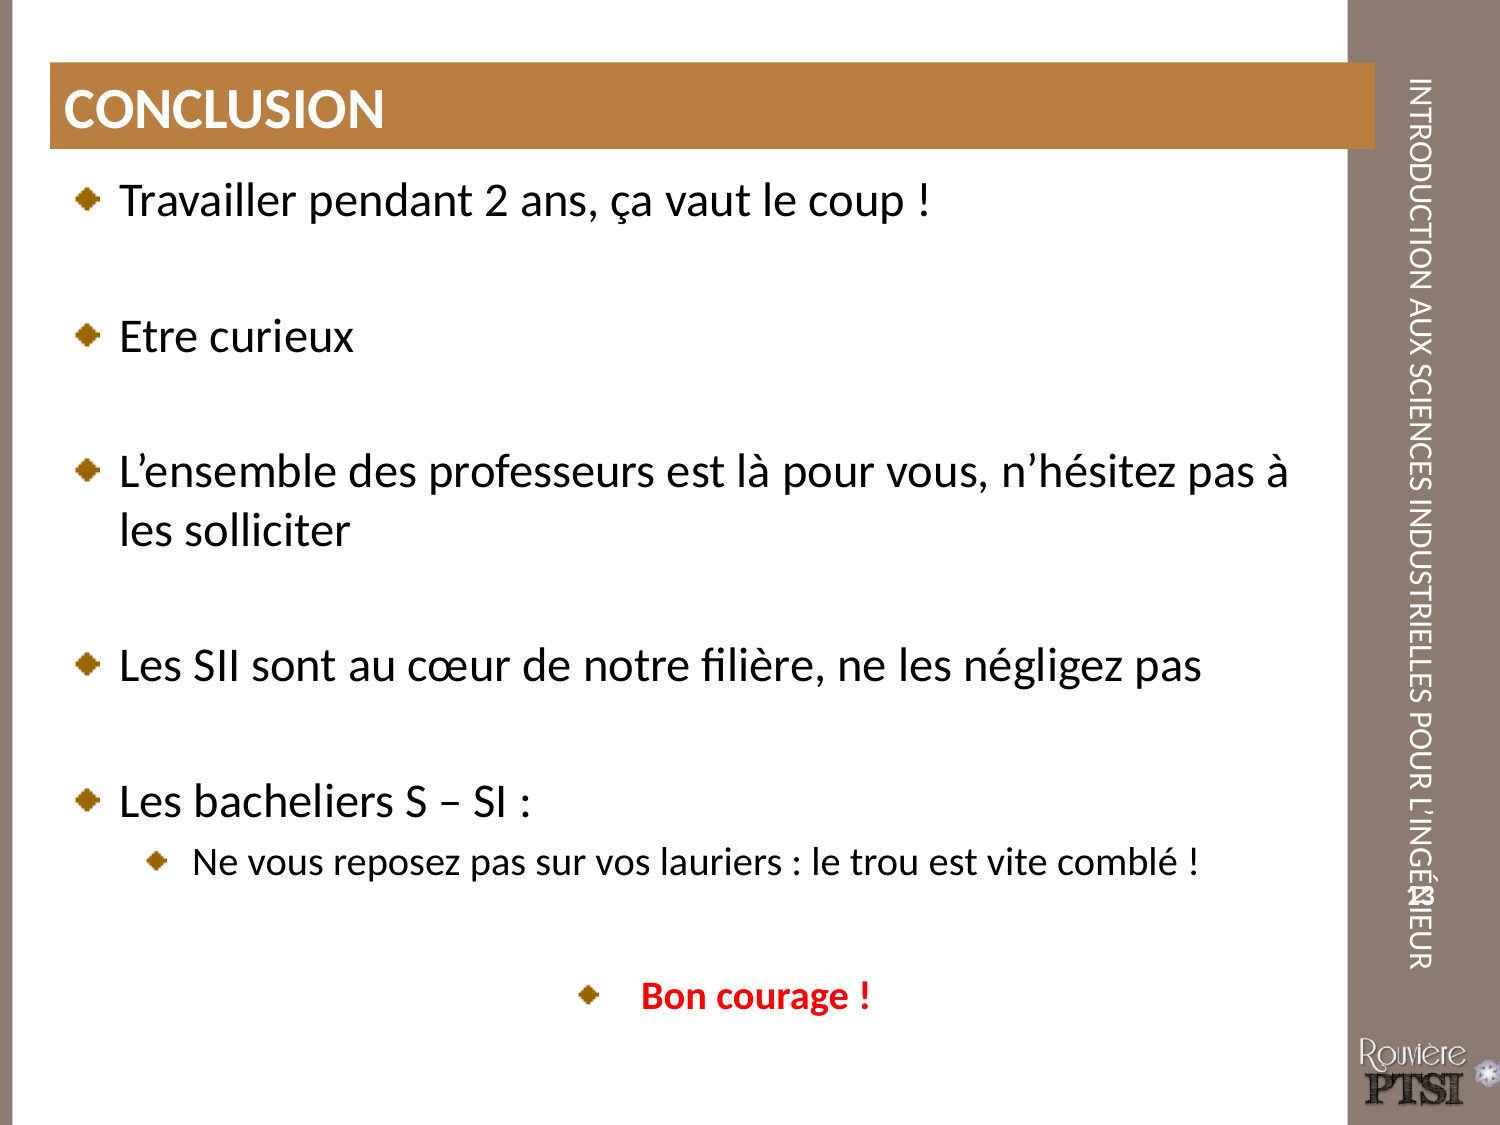

Conclusion
Travailler pendant 2 ans, ça vaut le coup !

Etre curieux

L’ensemble des professeurs est là pour vous, n’hésitez pas à les solliciter

Les SII sont au cœur de notre filière, ne les négligez pas

Les bacheliers S – SI :
Ne vous reposez pas sur vos lauriers : le trou est vite comblé !

Bon courage !
13